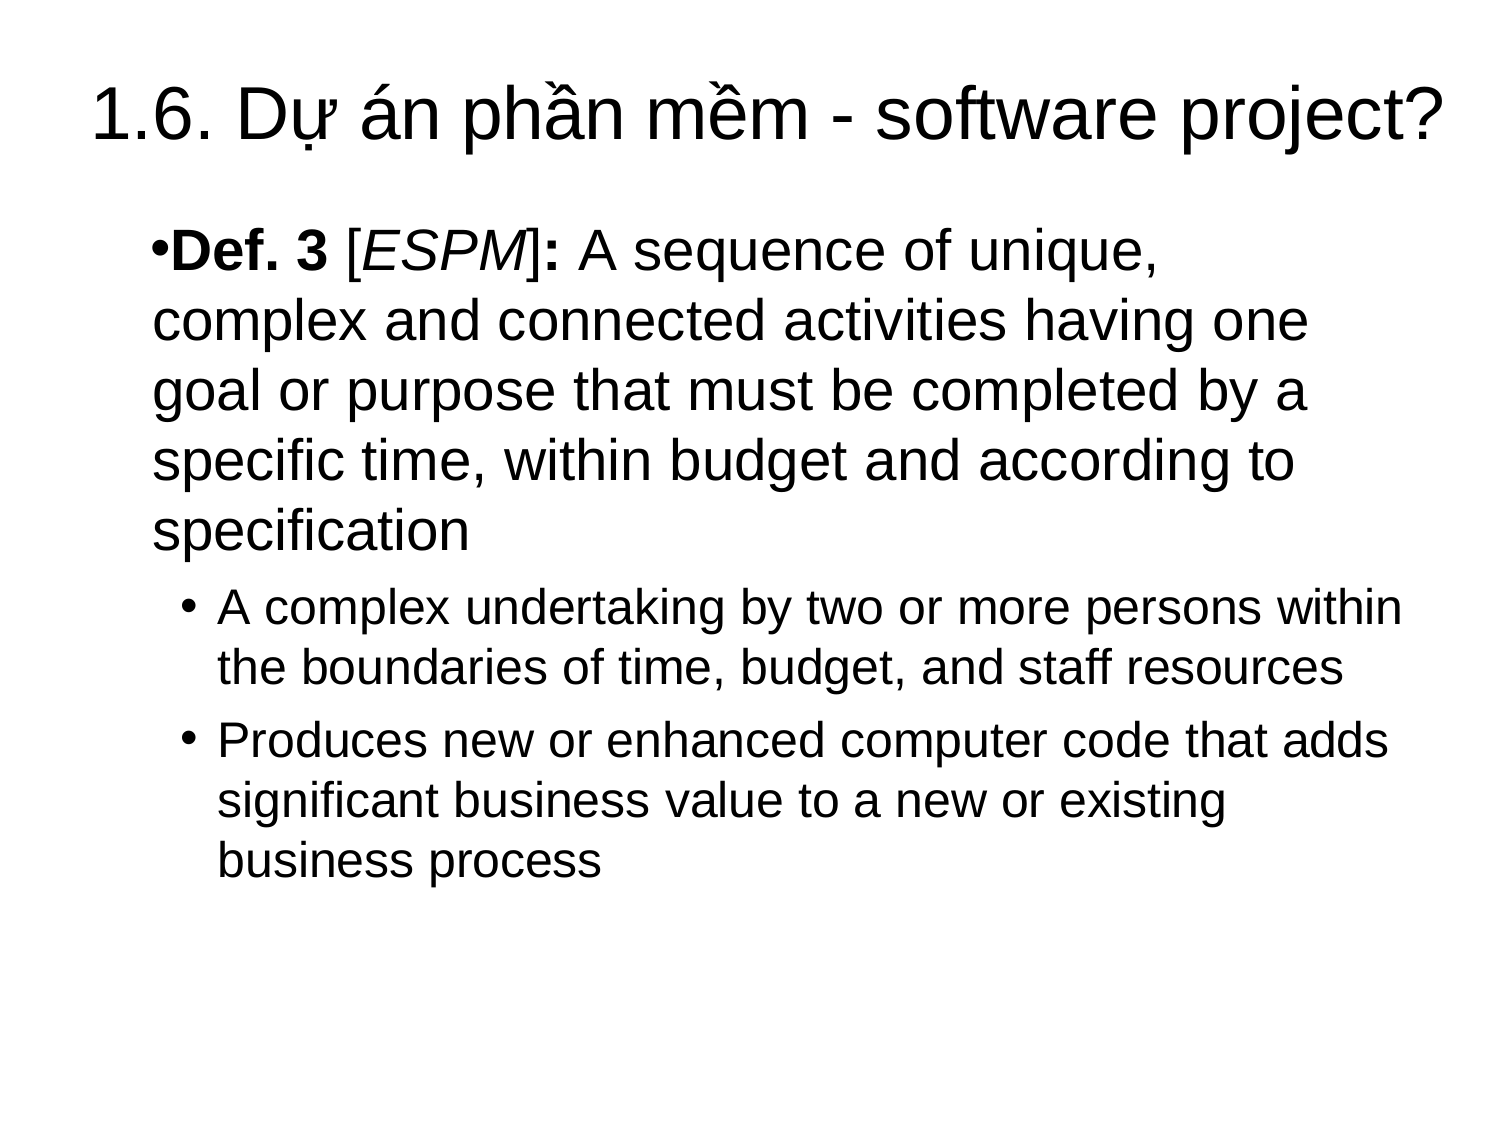

# 1.6. Dự án phần mềm - software project?
Def. 3 [ESPM]: A sequence of unique, complex and connected activities having one goal or purpose that must be completed by a specific time, within budget and according to specification
A complex undertaking by two or more persons within the boundaries of time, budget, and staff resources
Produces new or enhanced computer code that adds significant business value to a new or existing business process